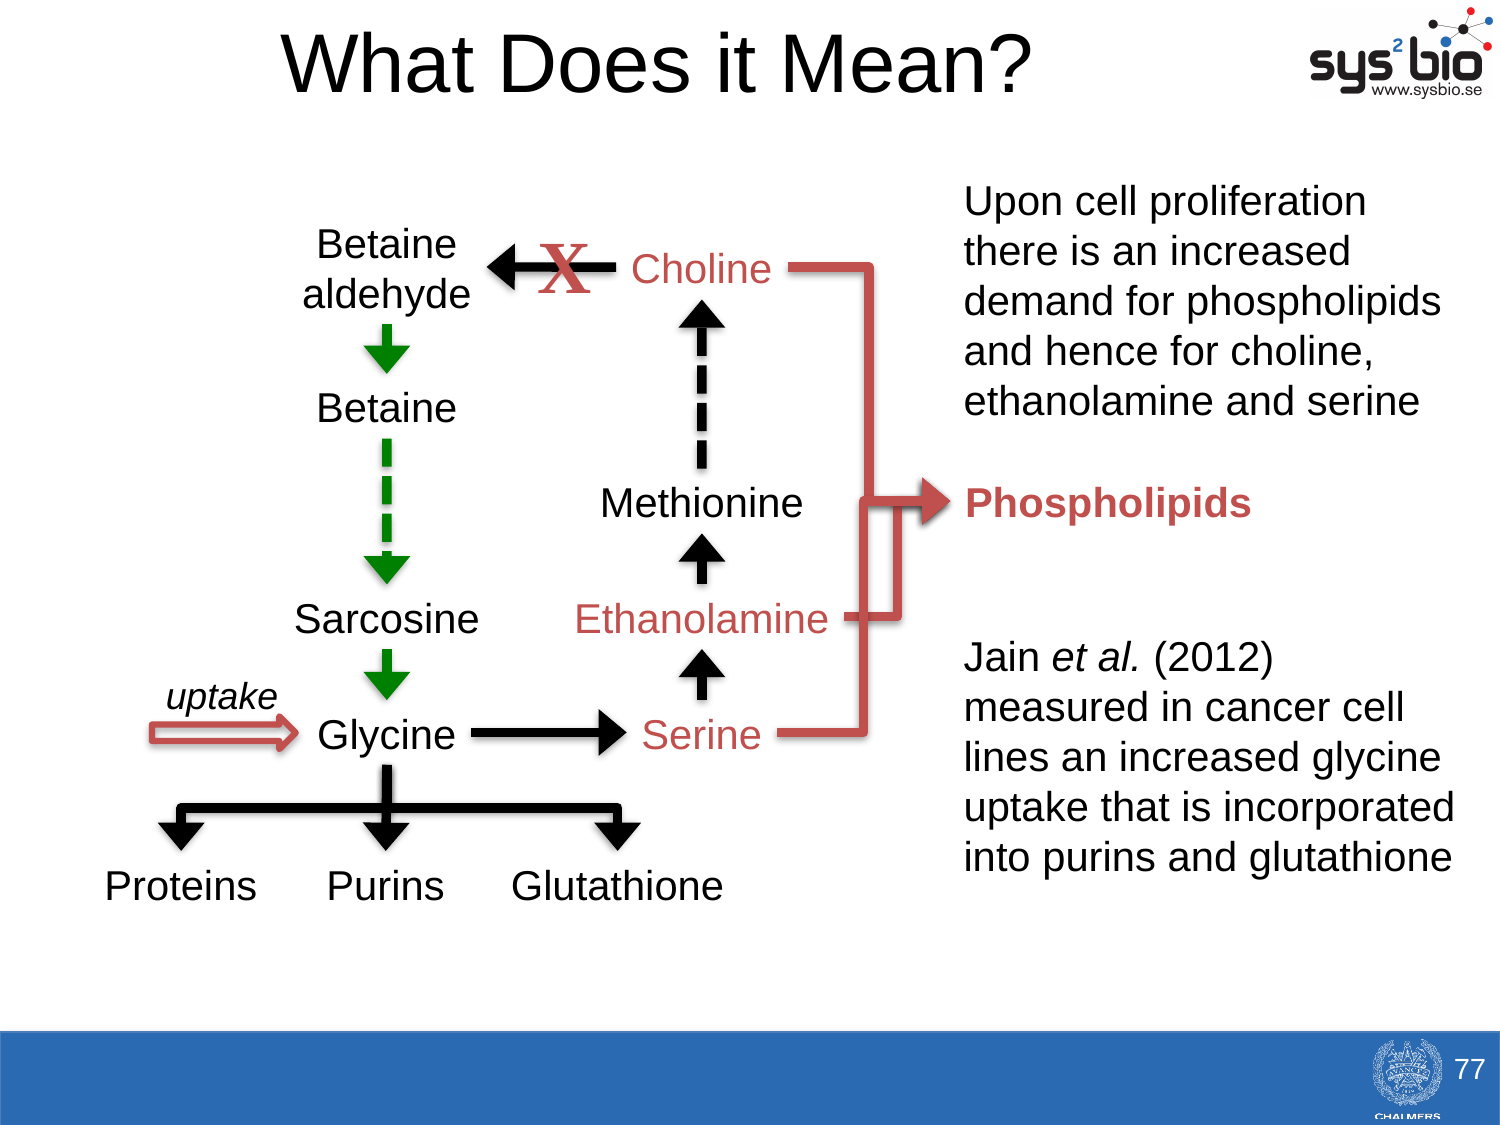

What Does it Mean?
Upon cell proliferation there is an increased demand for phospholipids and hence for choline, ethanolamine and serine
Betaine
aldehyde
X
Choline
Betaine
Methionine
Phospholipids
Sarcosine
Ethanolamine
Jain et al. (2012) measured in cancer cell lines an increased glycine uptake that is incorporated into purins and glutathione
uptake
Glycine
Serine

Proteins
Purins
Glutathione
77